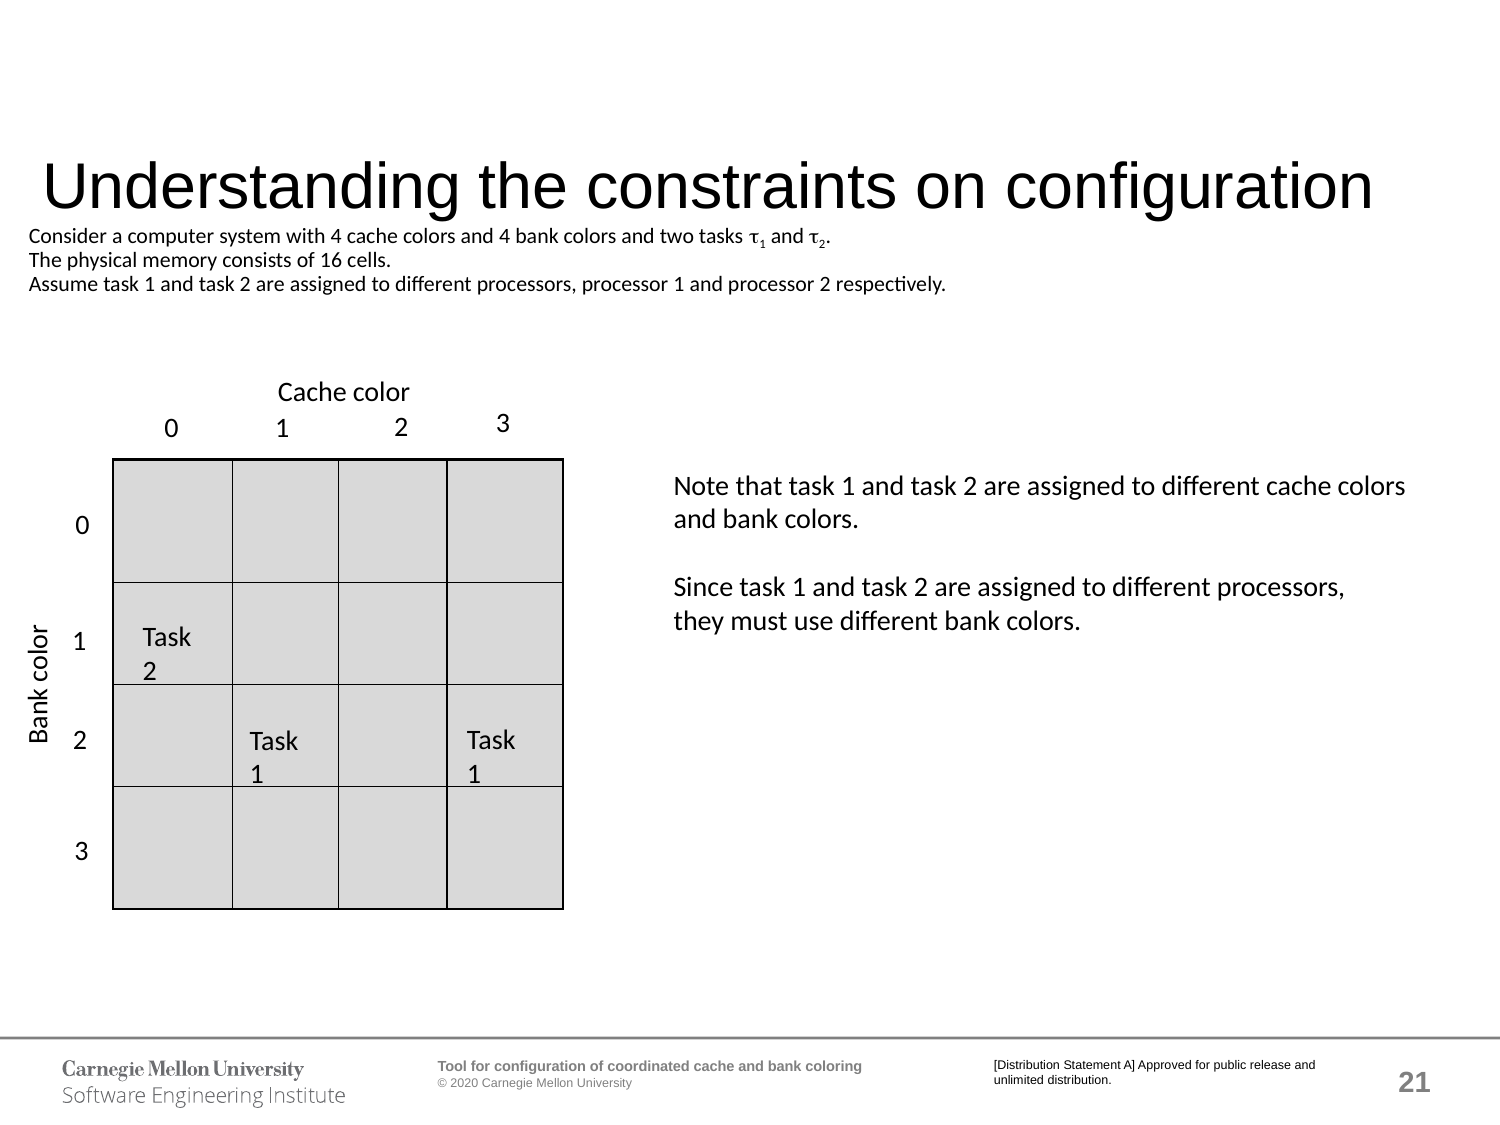

# Understanding the constraints on configuration
Consider a computer system with 4 cache colors and 4 bank colors and two tasks τ1 and τ2.
The physical memory consists of 16 cells.
Assume task 1 and task 2 are assigned to different processors, processor 1 and processor 2 respectively.
Cache color
3
2
1
0

Note that task 1 and task 2 are assigned to different cache colors
and bank colors.

Since task 1 and task 2 are assigned to different processors,
they must use different bank colors.
0
Task 2
1
Bank color
2
Task 1
Task 1
3